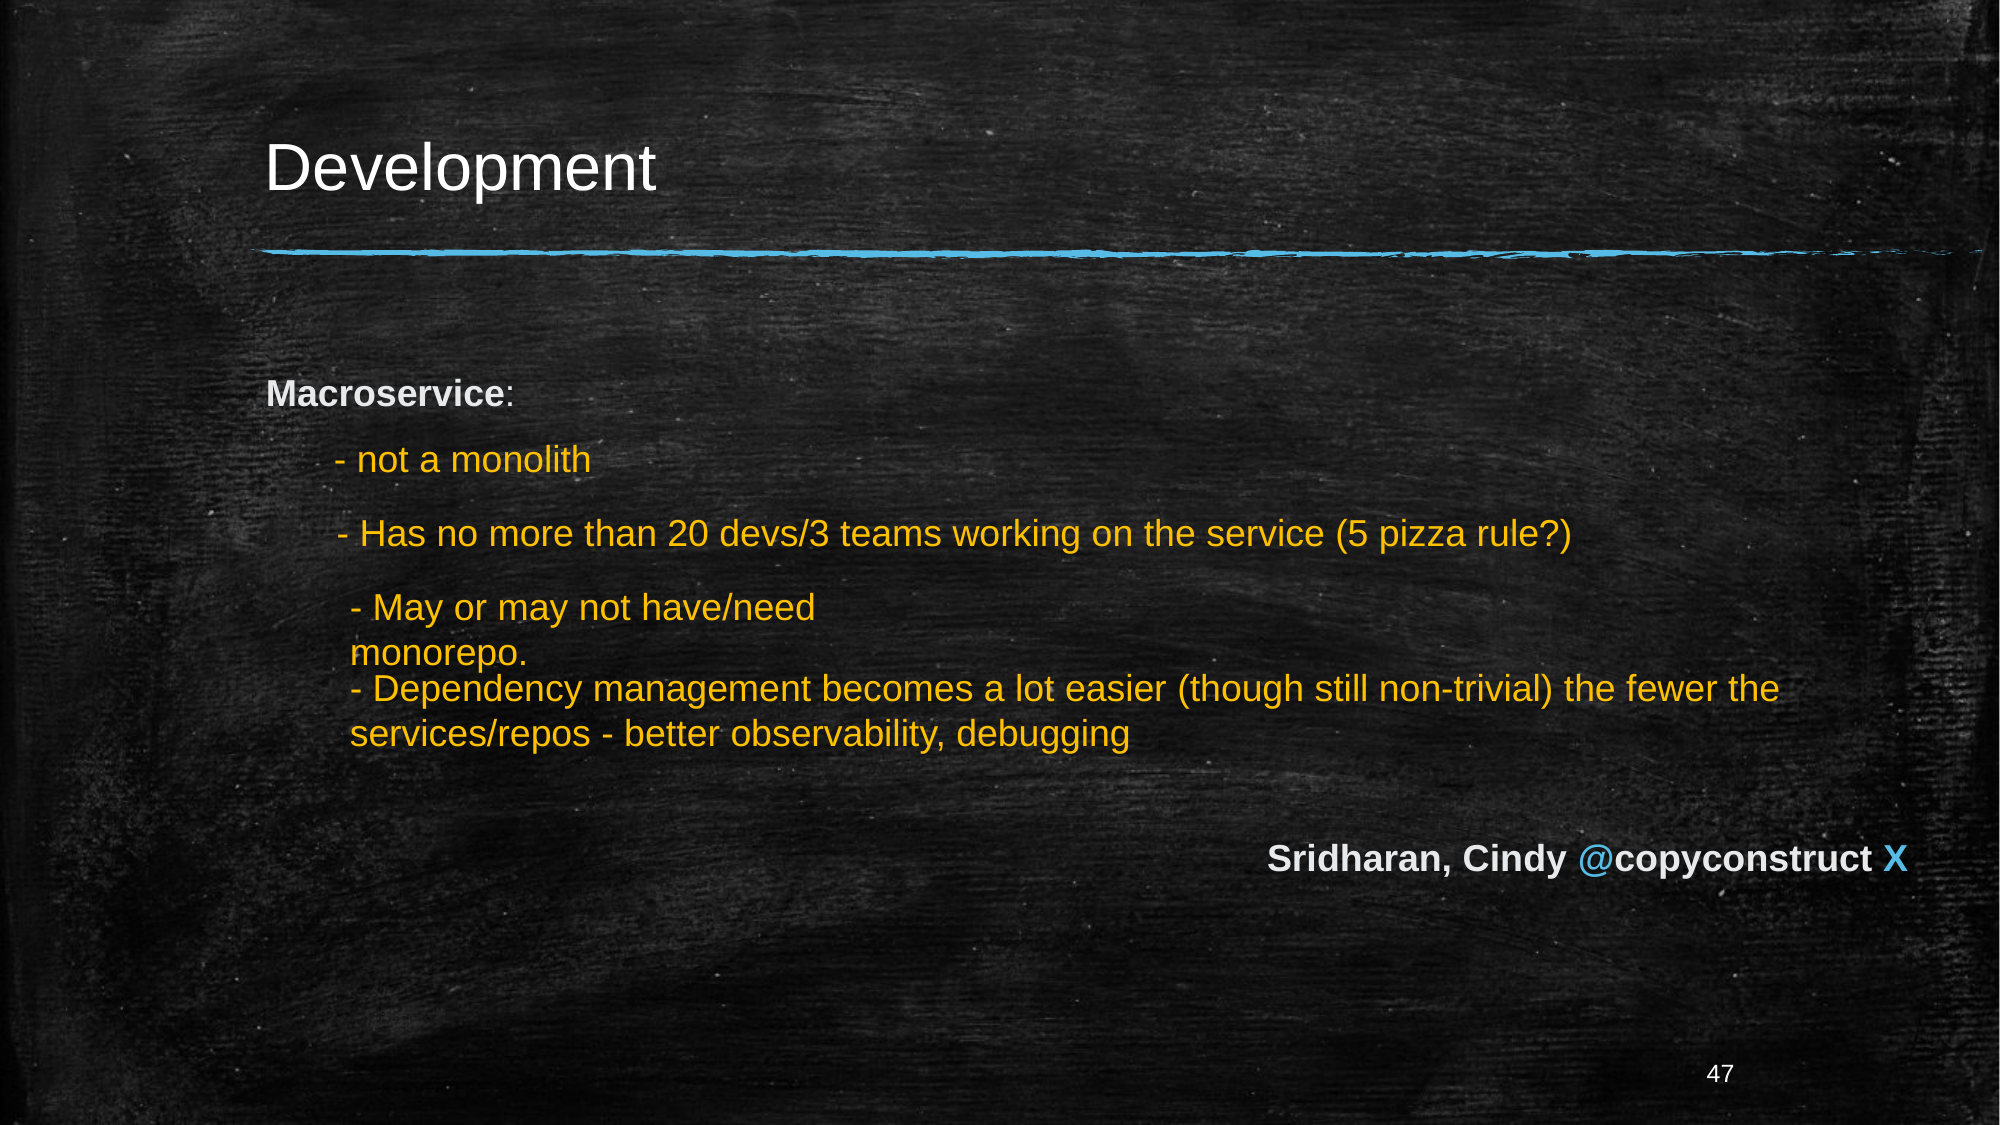

# Development
Macroservice:
- not a monolith
- Has no more than 20 devs/3 teams working on the service (5 pizza rule?)
- May or may not have/need monorepo.
- Dependency management becomes a lot easier (though still non-trivial) the fewer the services/repos - better observability, debugging
Sridharan, Cindy @copyconstruct X
47